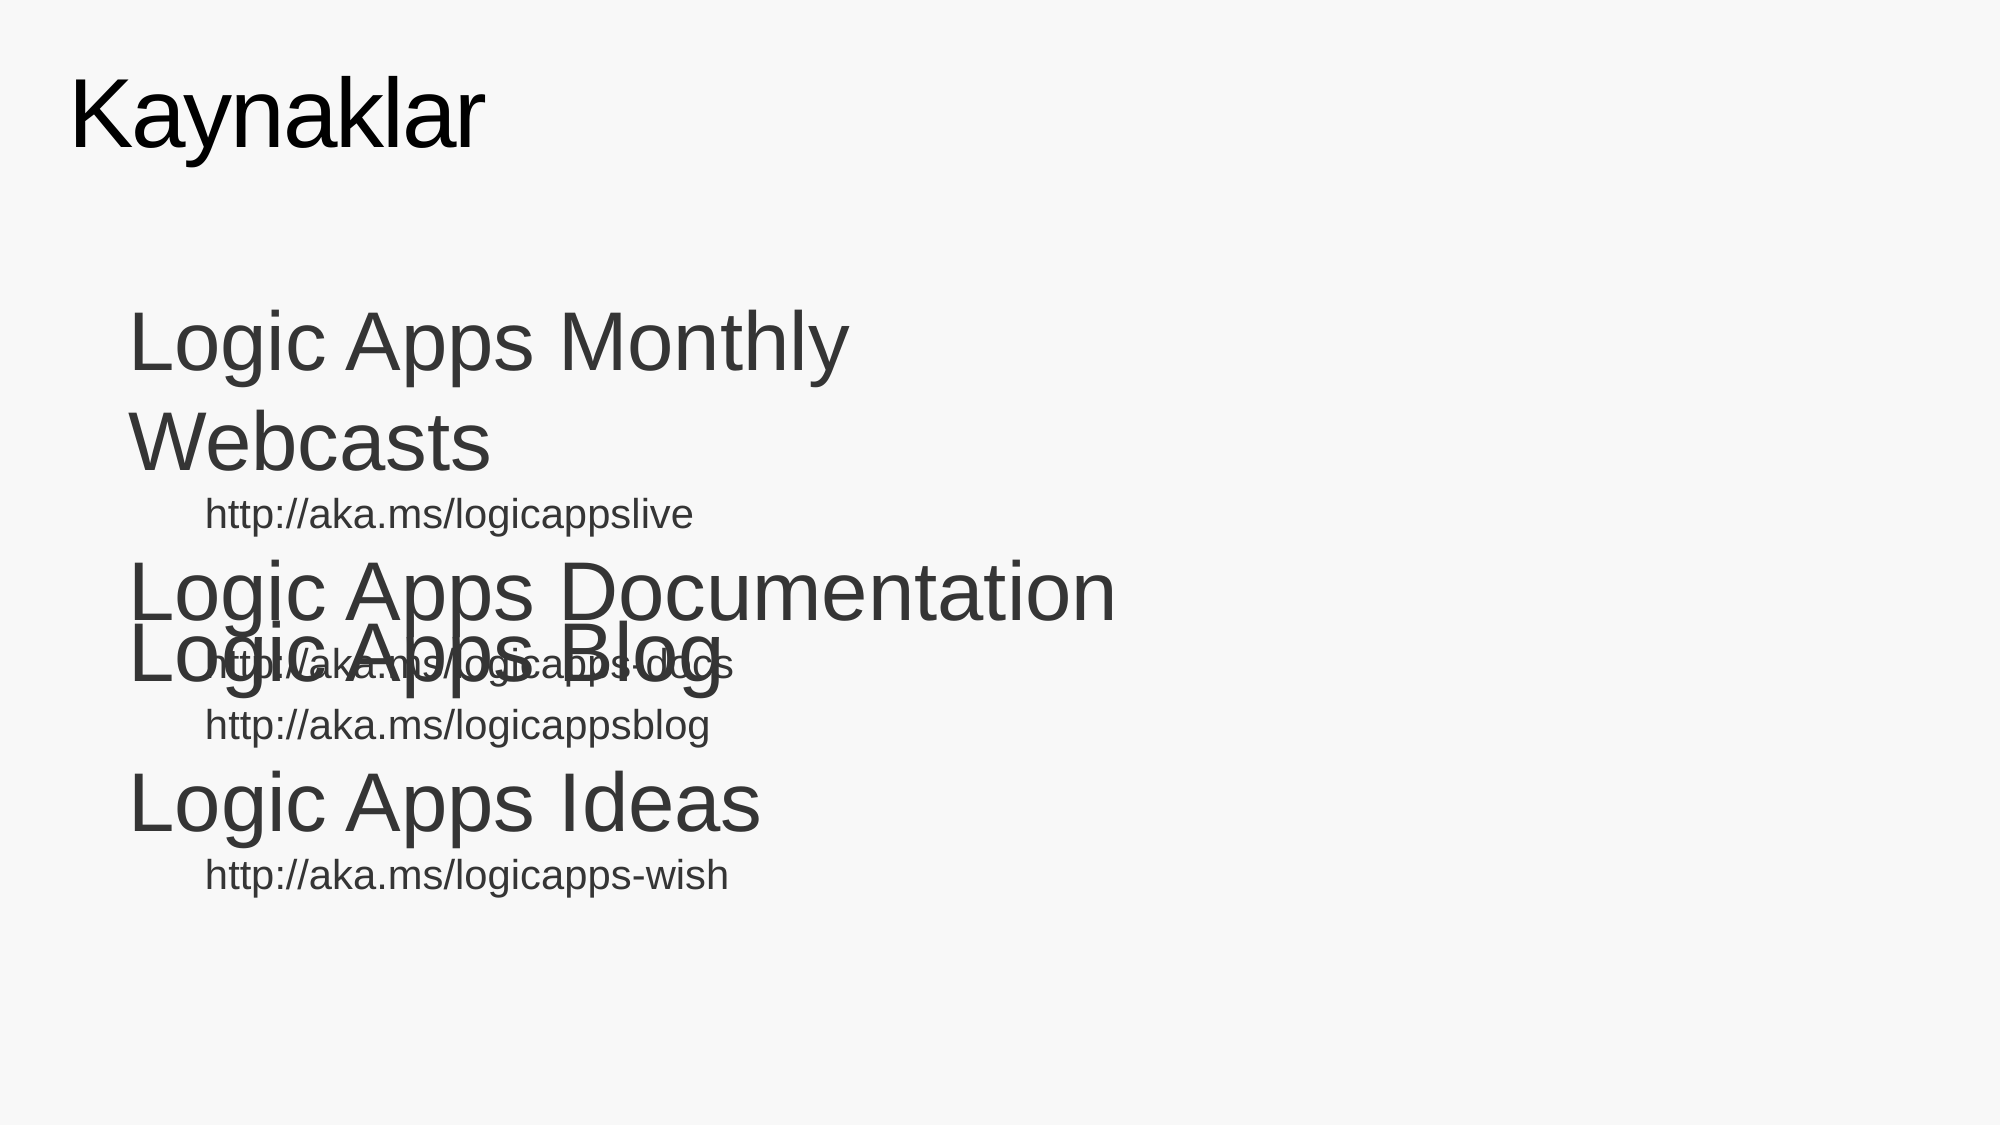

# Kaynaklar
Logic Apps Monthly Webcasts
http://aka.ms/logicappslive
Logic Apps Documentation
http://aka.ms/logicapps-docs

Logic Apps Blog
http://aka.ms/logicappsblog
Logic Apps Ideas
http://aka.ms/logicapps-wish